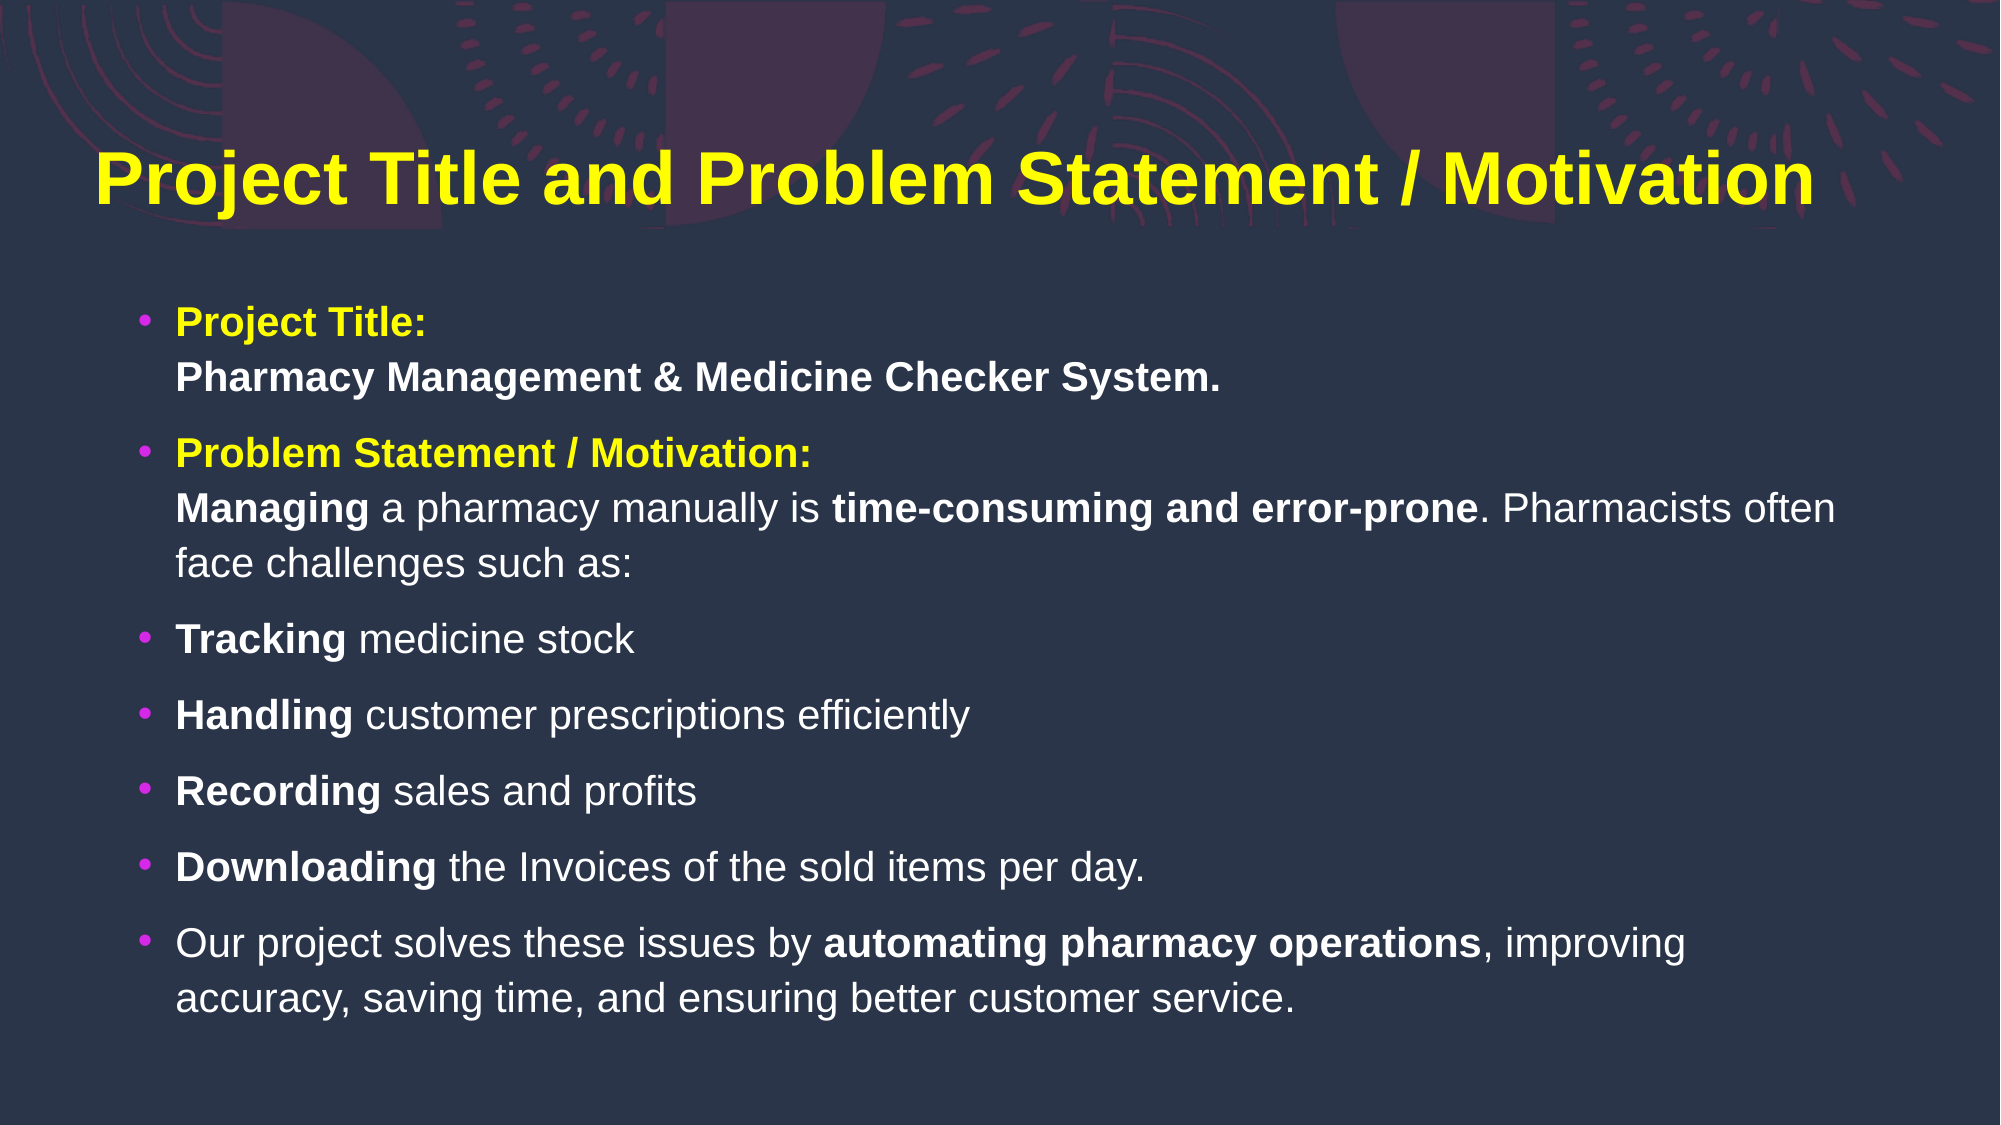

# Project Title and Problem Statement / Motivation
Project Title:
Pharmacy Management & Medicine Checker System.
Problem Statement / Motivation:
Managing a pharmacy manually is time-consuming and error-prone. Pharmacists often face challenges such as:
Tracking medicine stock
Handling customer prescriptions efficiently
Recording sales and profits
Downloading the Invoices of the sold items per day.
Our project solves these issues by automating pharmacy operations, improving accuracy, saving time, and ensuring better customer service.